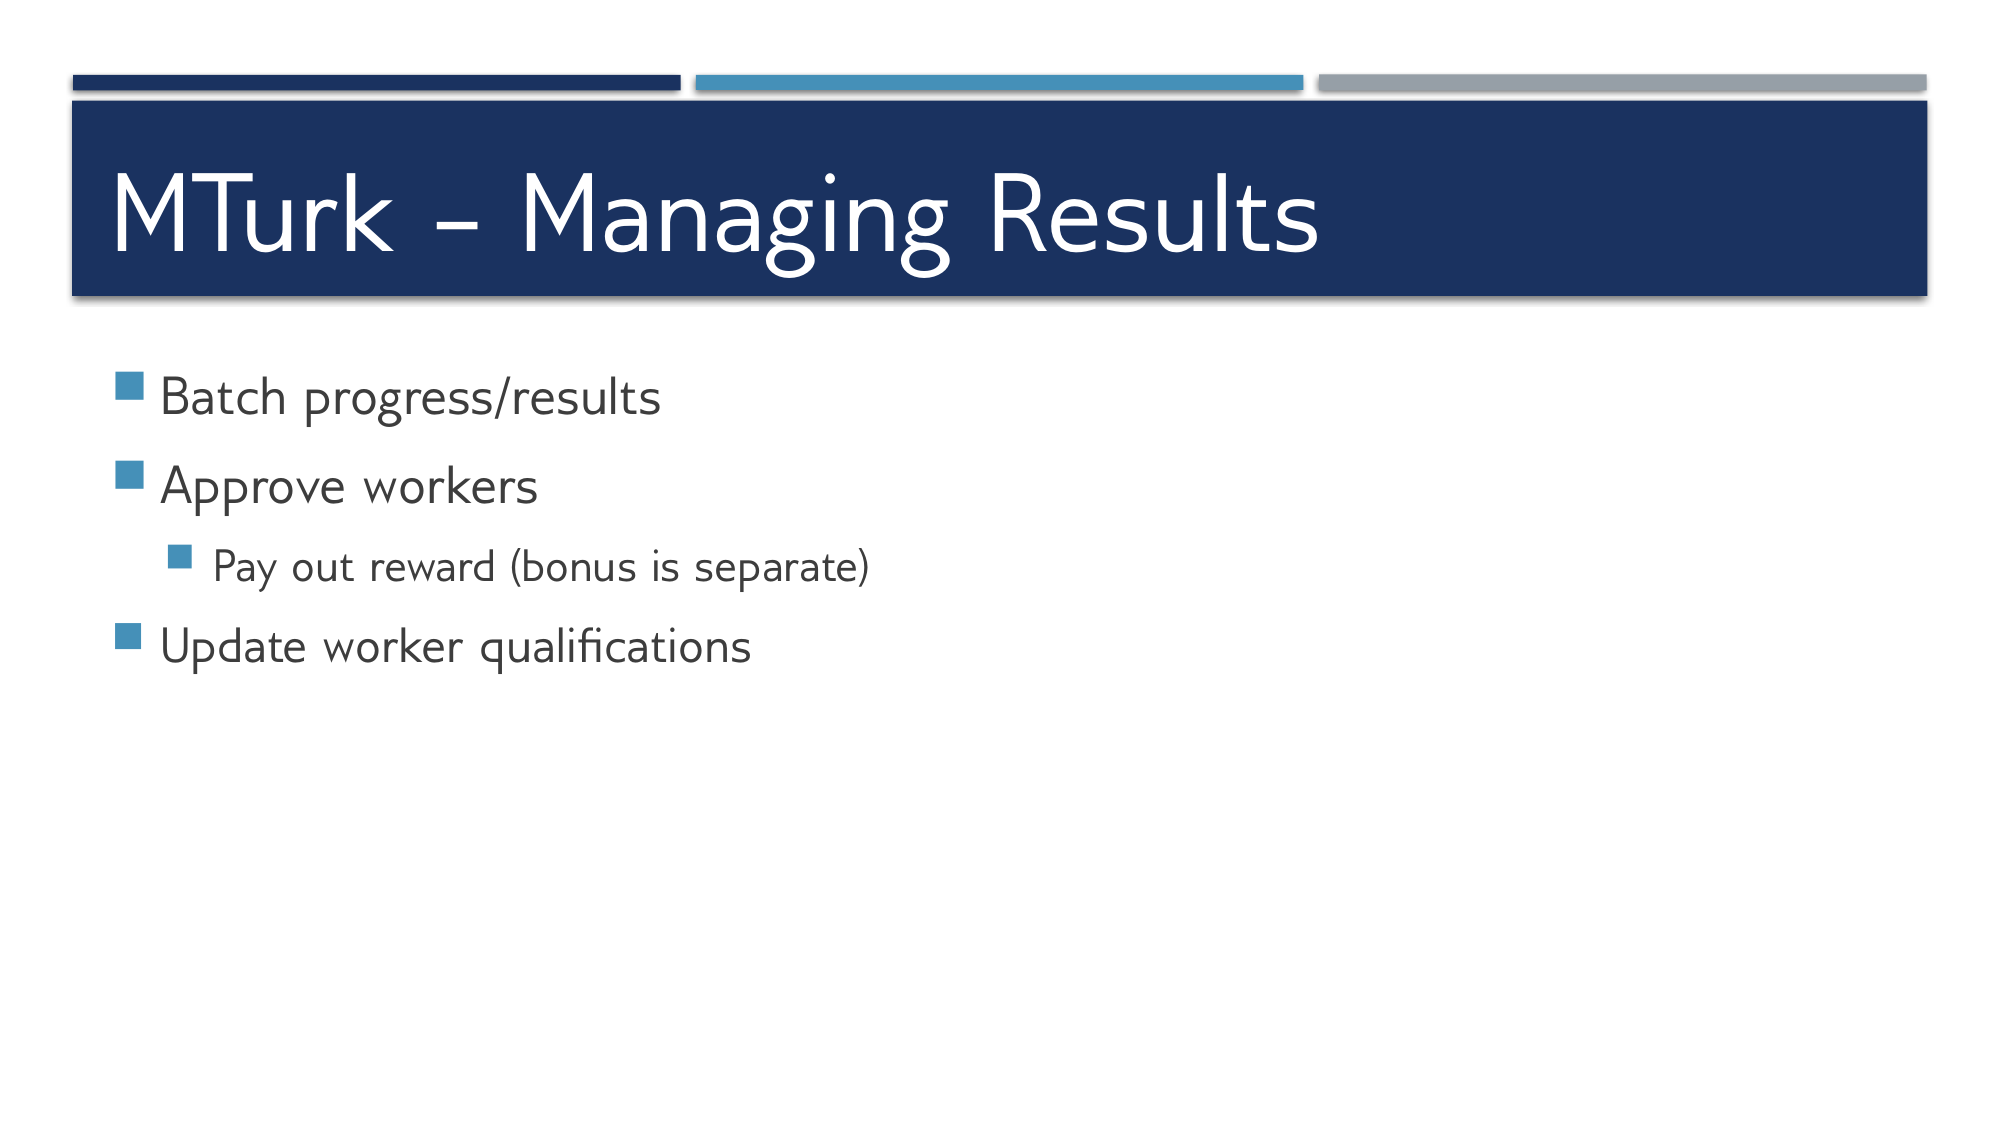

# MTurk – Managing Results
Batch progress/results
Approve workers
Pay out reward (bonus is separate)
Update worker qualifications